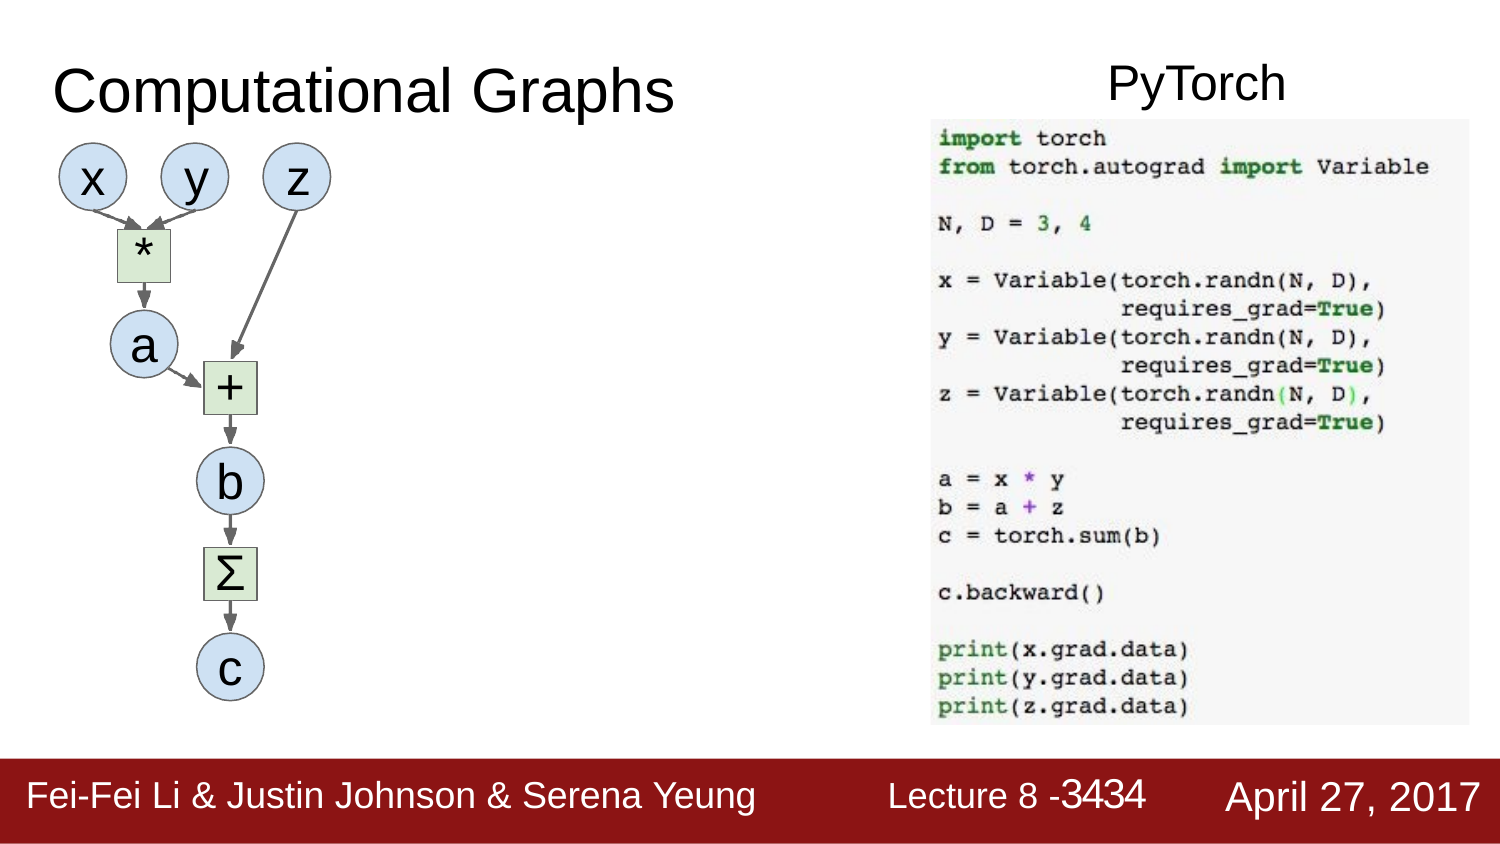

# Computational Graphs
PyTorch

x	y	z

*

a

+

b

Σ

c
Lecture 8 -3434
April 27, 2017
Fei-Fei Li & Justin Johnson & Serena Yeung